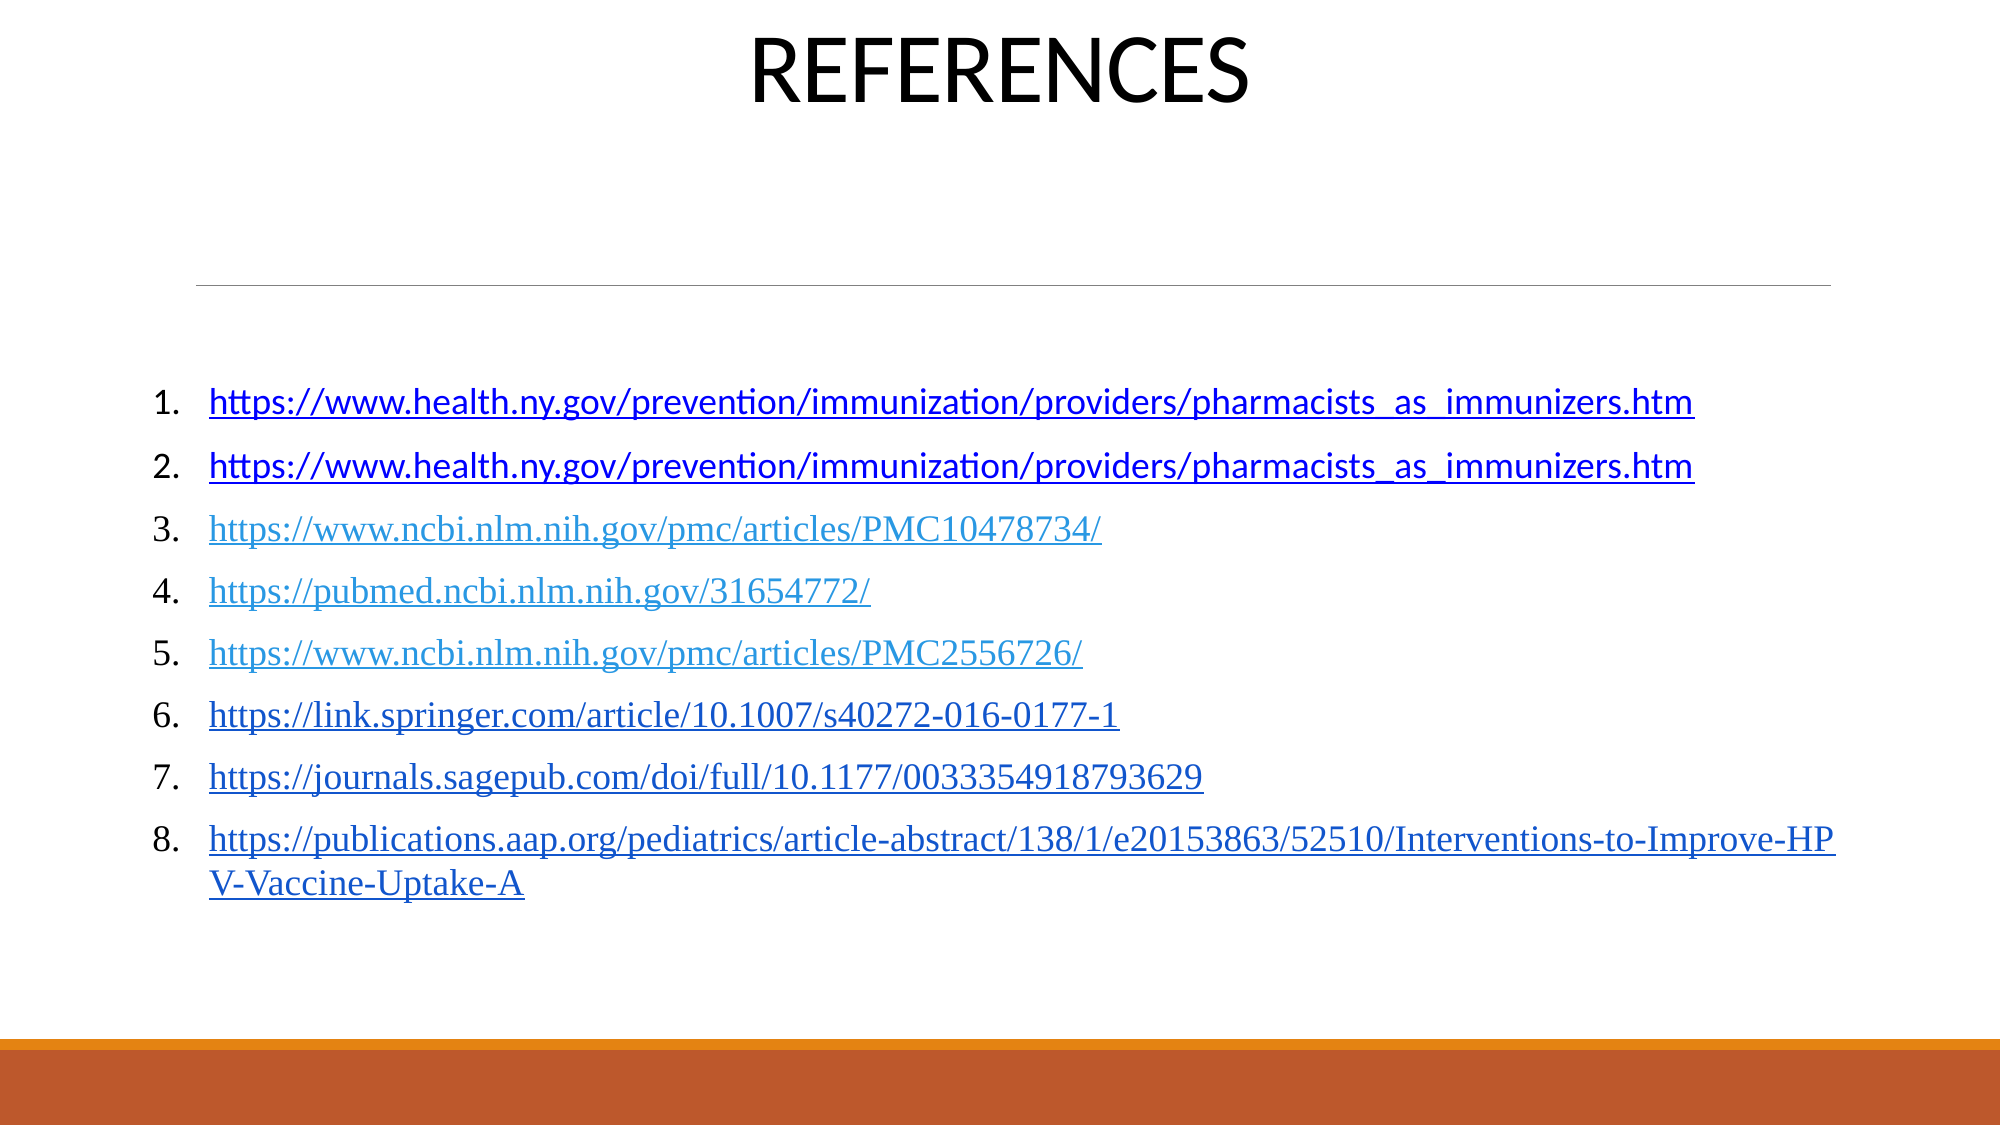

# REFERENCES

https://www.health.ny.gov/prevention/immunization/providers/pharmacists_as_immunizers.htm
https://www.health.ny.gov/prevention/immunization/providers/pharmacists_as_immunizers.htm
https://www.ncbi.nlm.nih.gov/pmc/articles/PMC10478734/
https://pubmed.ncbi.nlm.nih.gov/31654772/
https://www.ncbi.nlm.nih.gov/pmc/articles/PMC2556726/
https://link.springer.com/article/10.1007/s40272-016-0177-1
https://journals.sagepub.com/doi/full/10.1177/0033354918793629
https://publications.aap.org/pediatrics/article-abstract/138/1/e20153863/52510/Interventions-to-Improve-HPV-Vaccine-Uptake-A